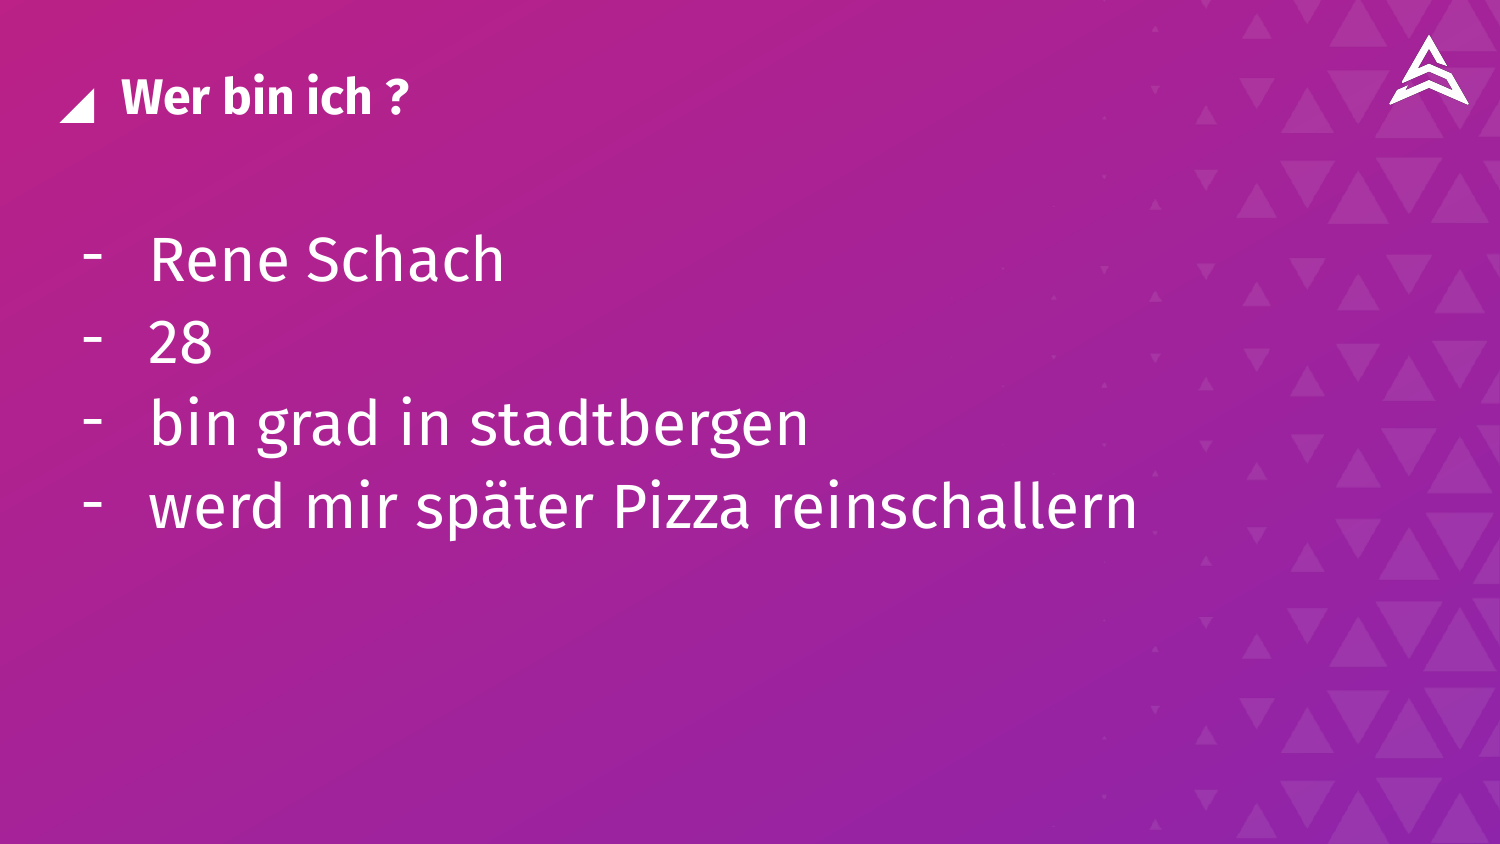

# Wer bin ich ?
Rene Schach
28
bin grad in stadtbergen
werd mir später Pizza reinschallern